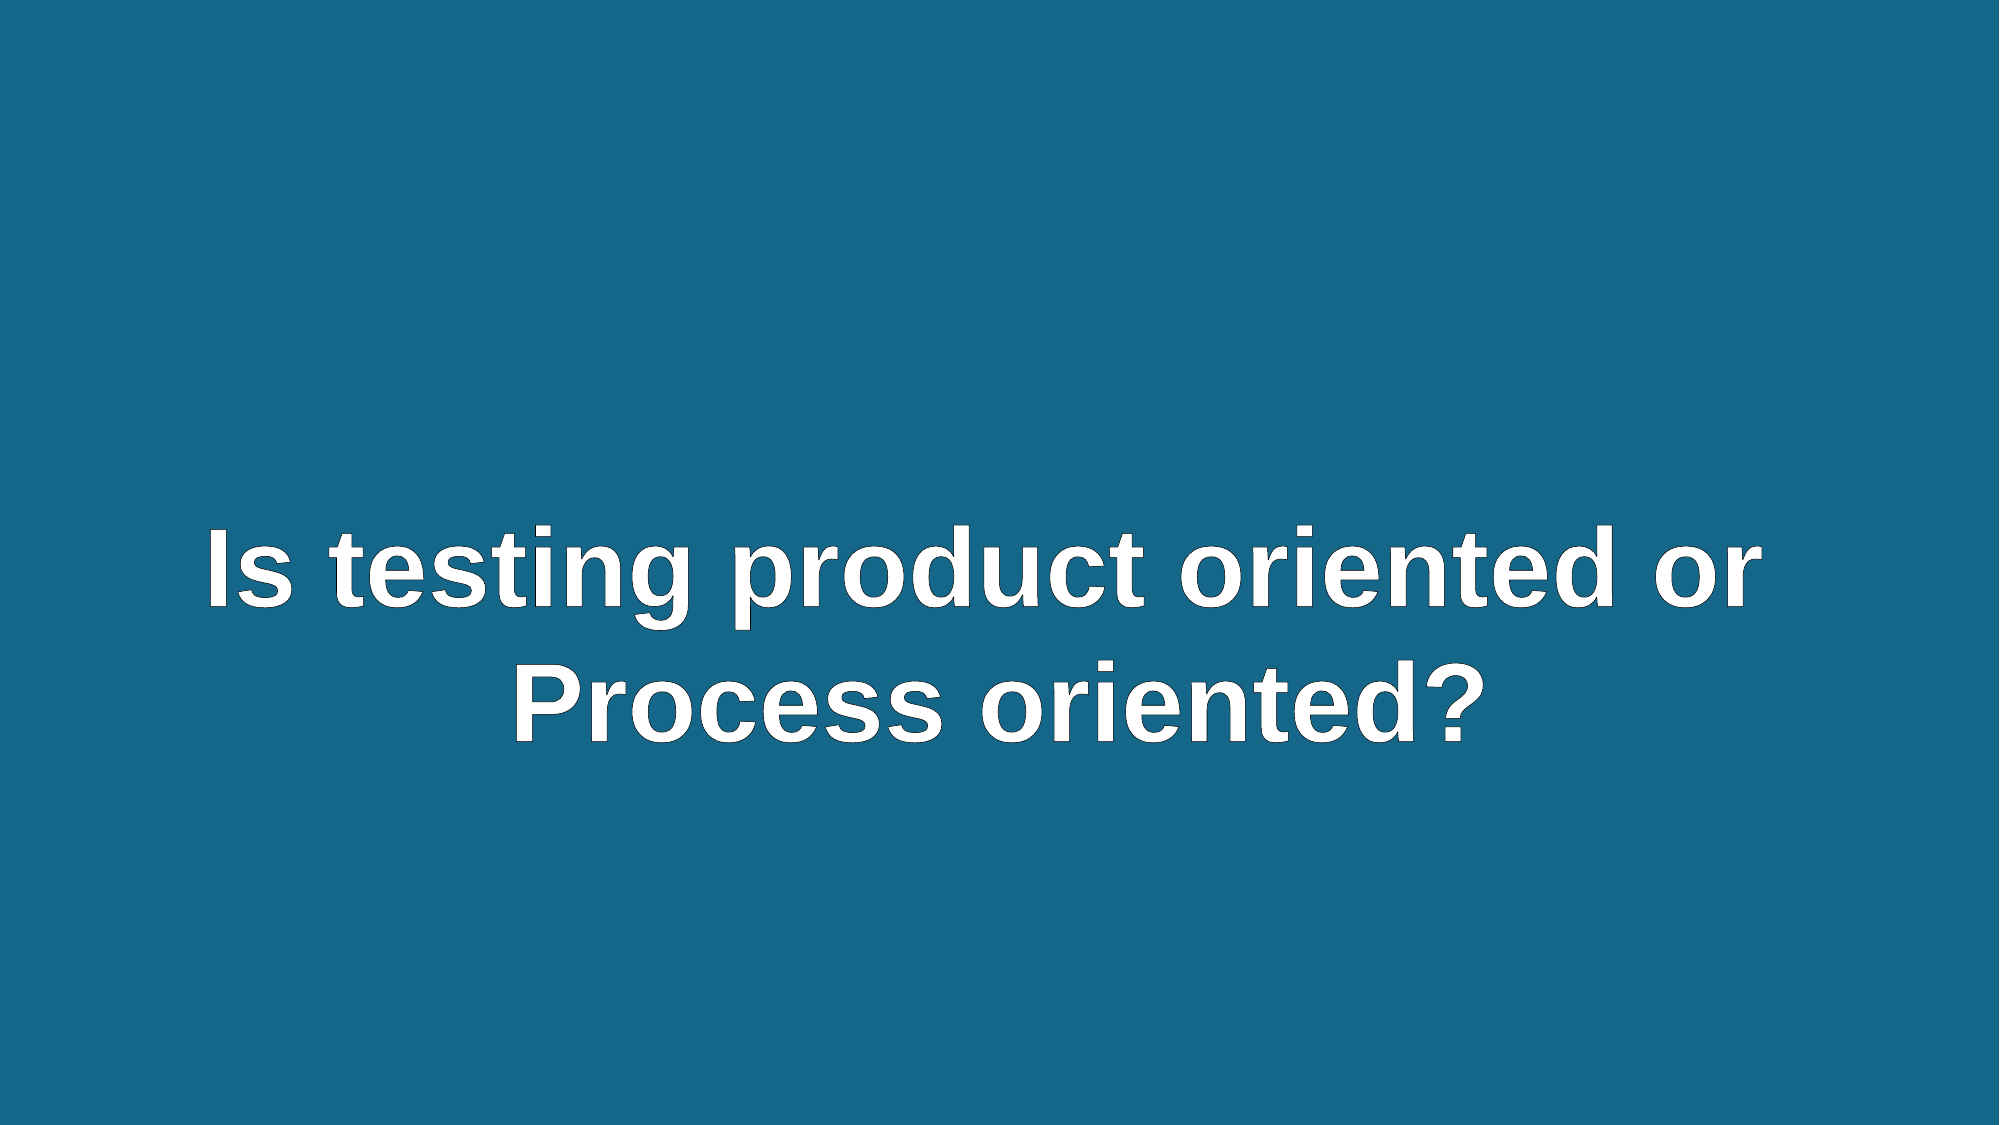

Is testing product oriented or
Process oriented?